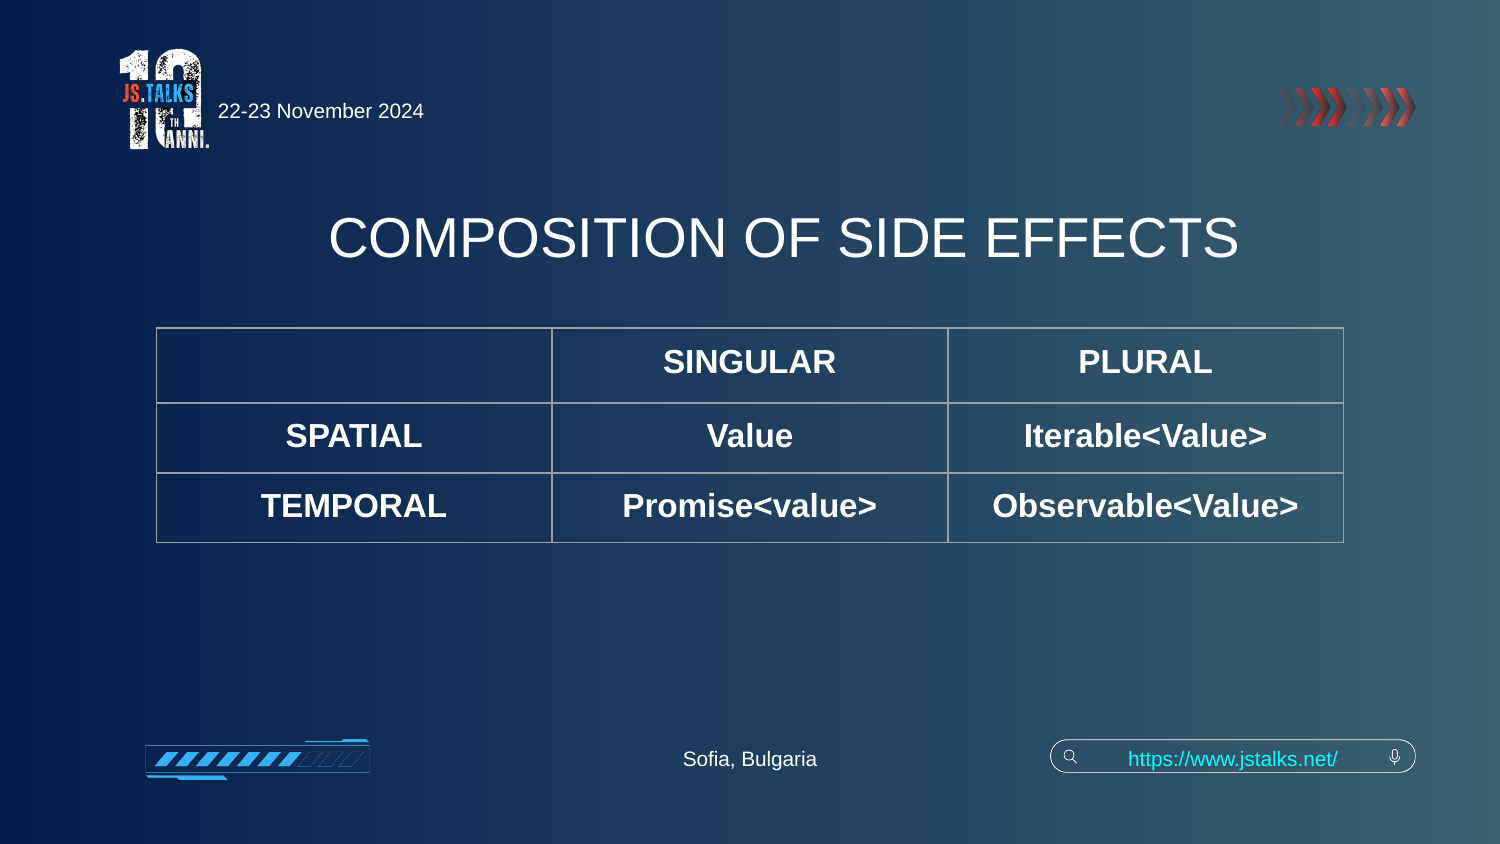

22-23 November 2024
COMPOSITION OF SIDE EFFECTS

|  | SINGULAR | PLURAL |
| --- | --- | --- |
| SPATIAL | Value | Iterable<Value> |
| TEMPORAL | Promise<value> | Observable<Value> |

Sofia, Bulgaria
https://www.jstalks.net/